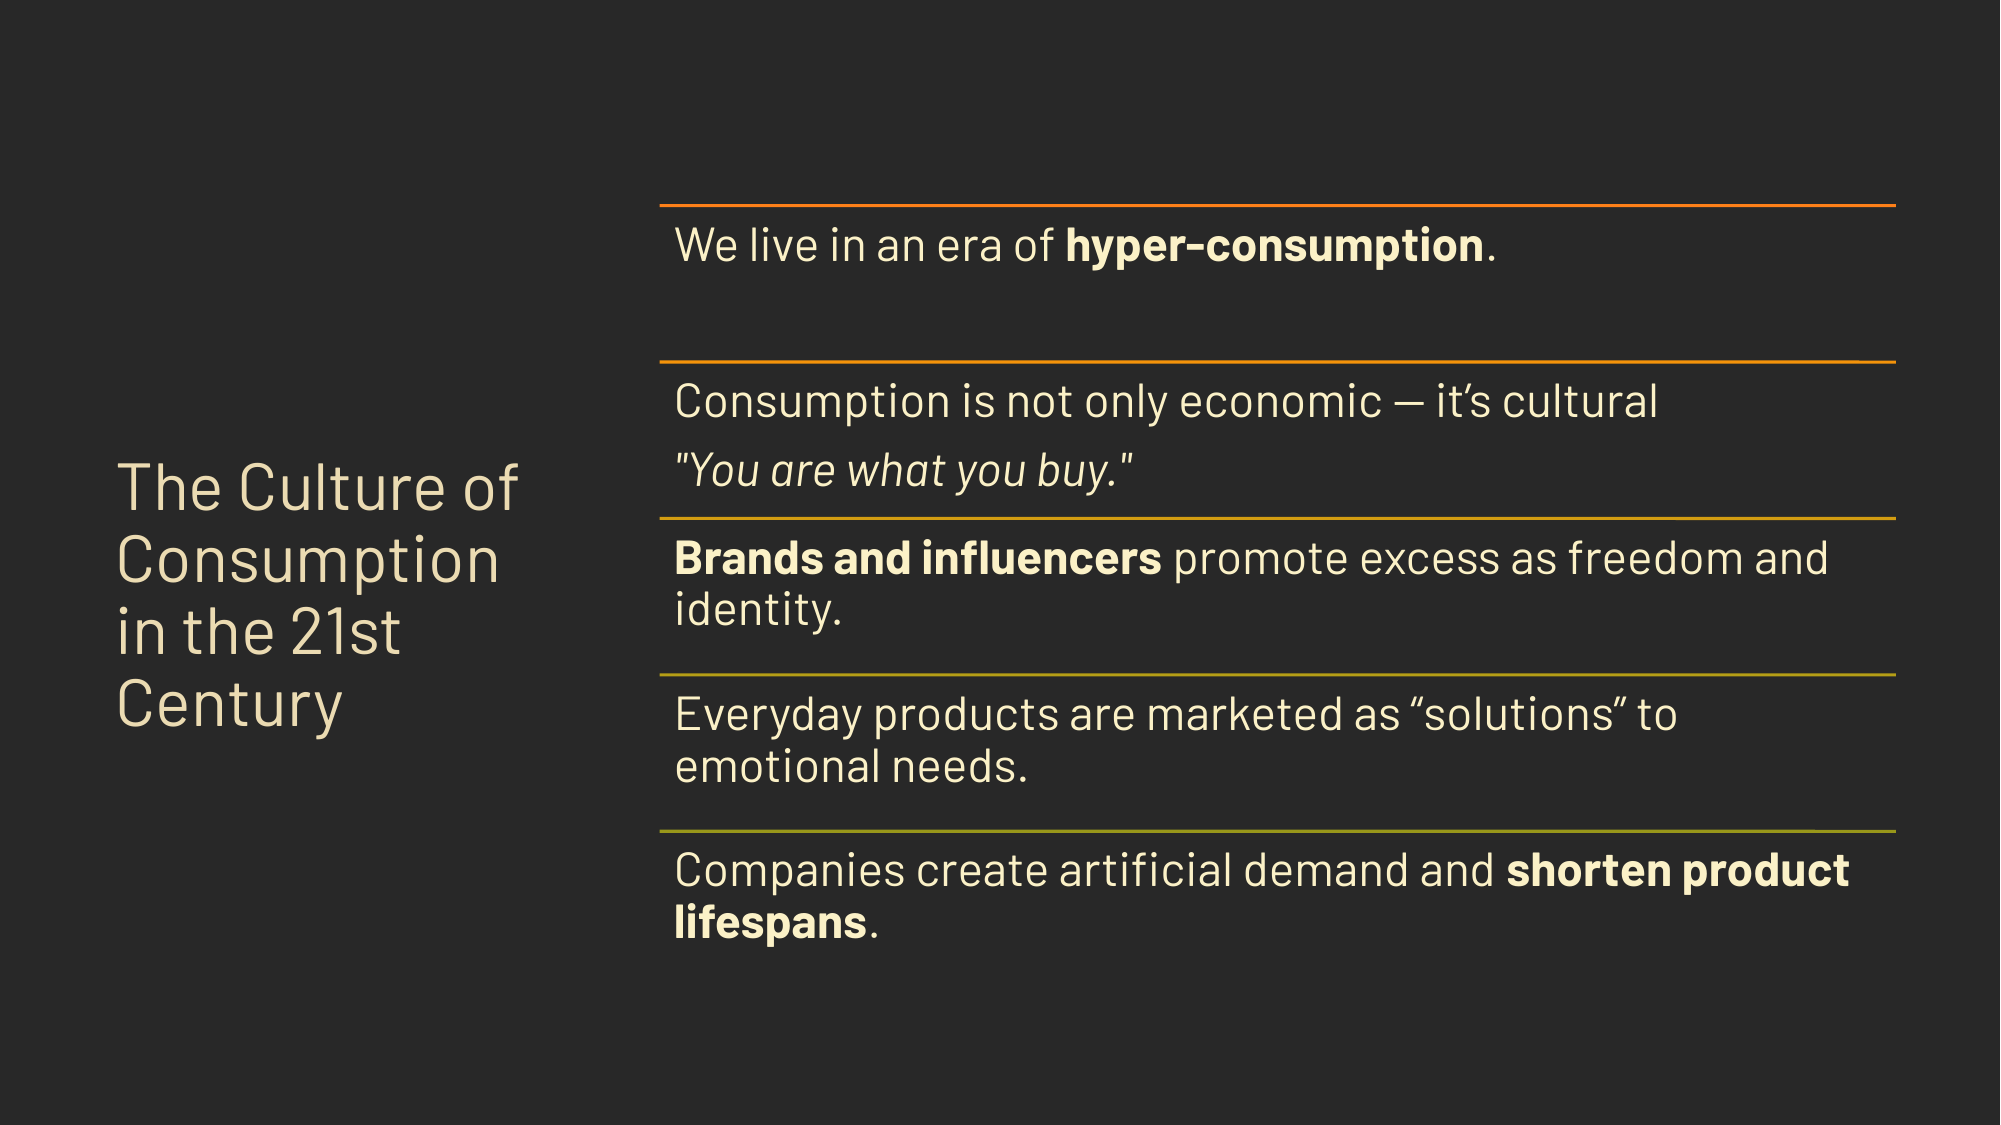

# The Culture of Consumption in the 21st Century
We live in an era of hyper-consumption.
Consumption is not only economic — it’s cultural
"You are what you buy."
Brands and influencers promote excess as freedom and identity.
Everyday products are marketed as “solutions” to emotional needs.
Companies create artificial demand and shorten product lifespans.